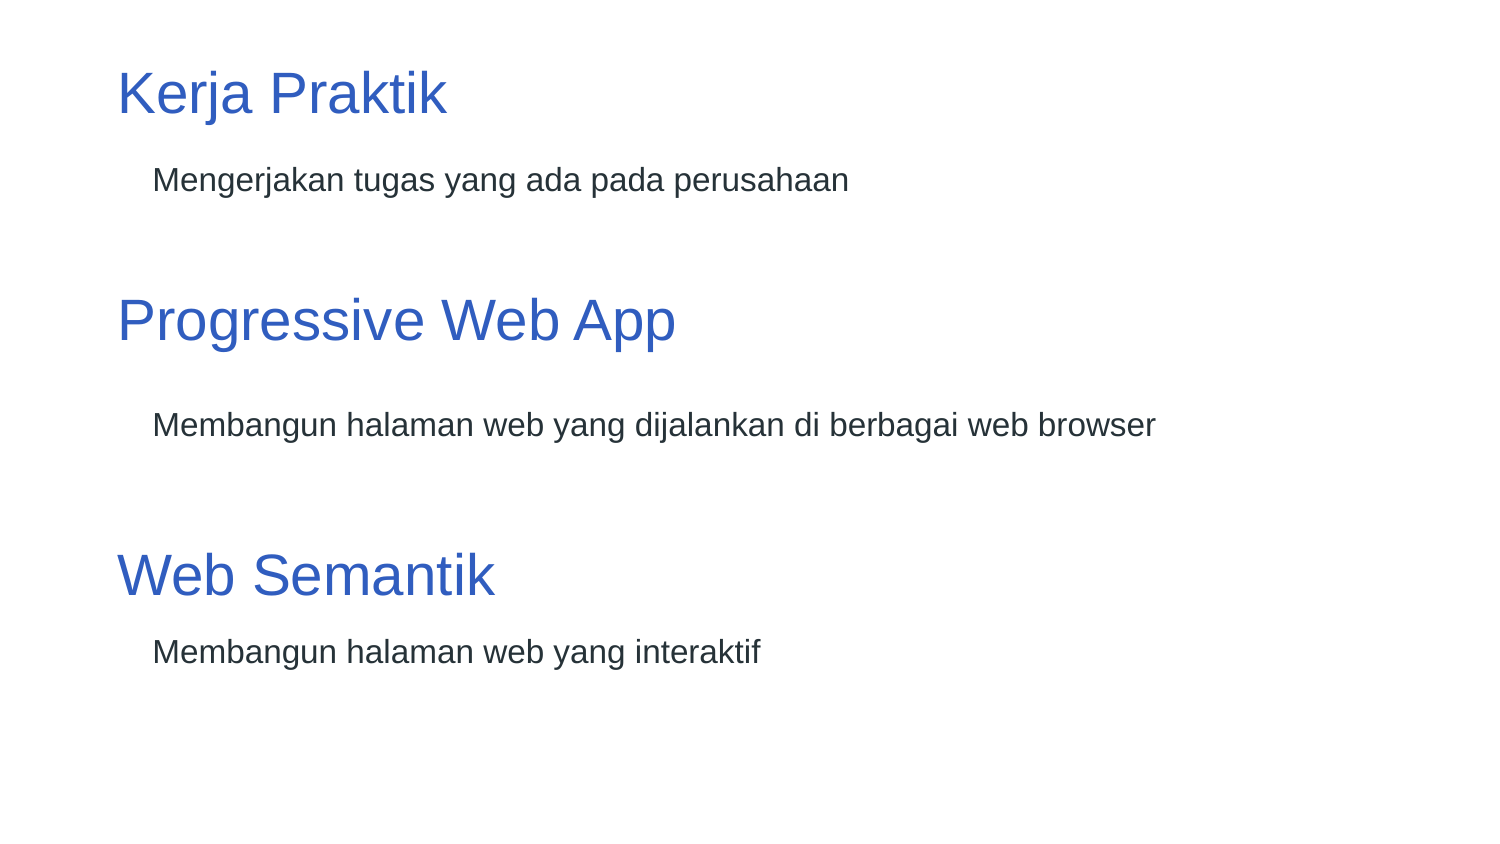

Kerja Praktik
Mengerjakan tugas yang ada pada perusahaan
# Progressive Web App
Membangun halaman web yang dijalankan di berbagai web browser
Web Semantik
Membangun halaman web yang interaktif